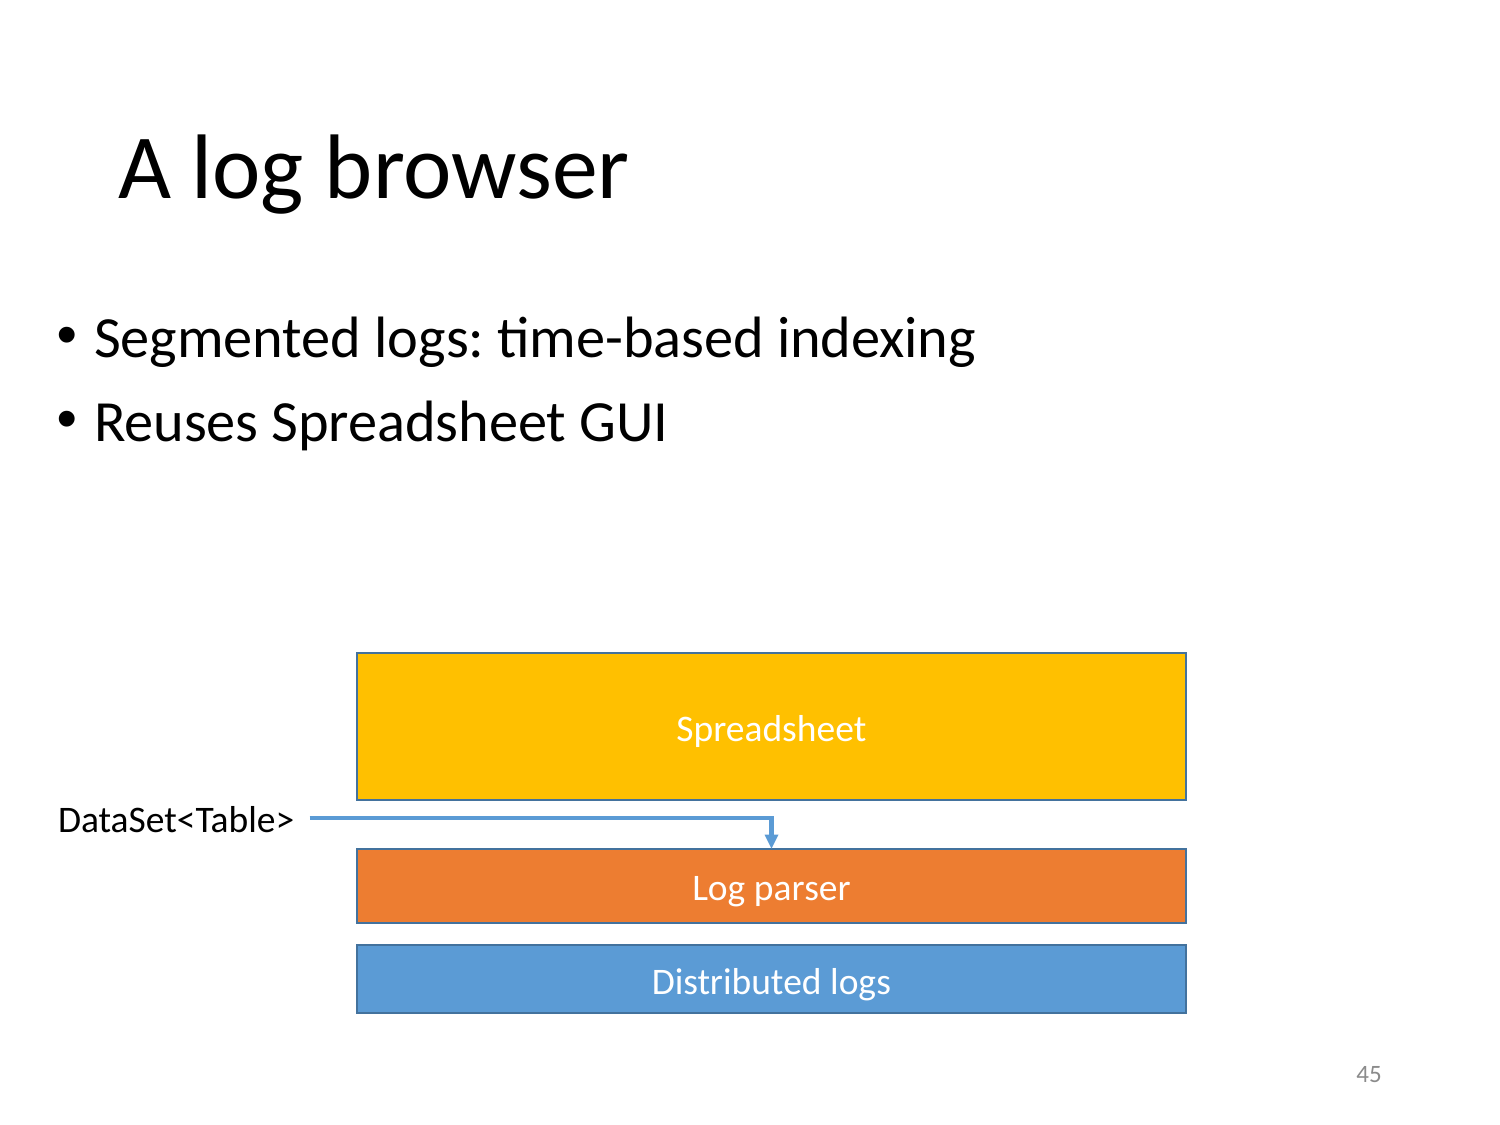

# A log browser
Segmented logs: time-based indexing
Reuses Spreadsheet GUI

Spreadsheet
DataSet<Table>
Log parser
Distributed logs
45